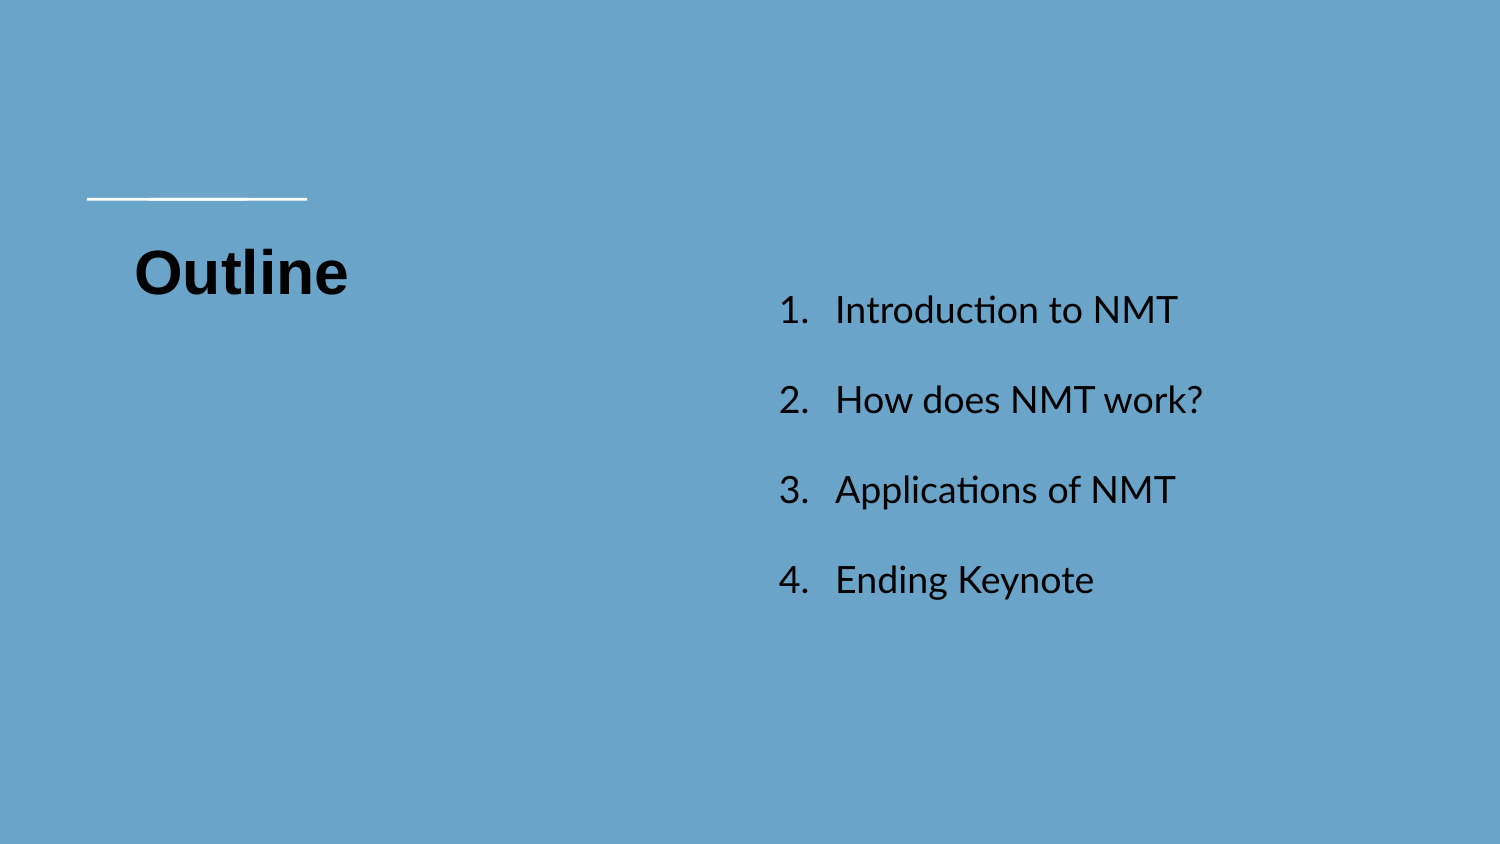

# Outline
Introduction to NMT
How does NMT work?
Applications of NMT
Ending Keynote